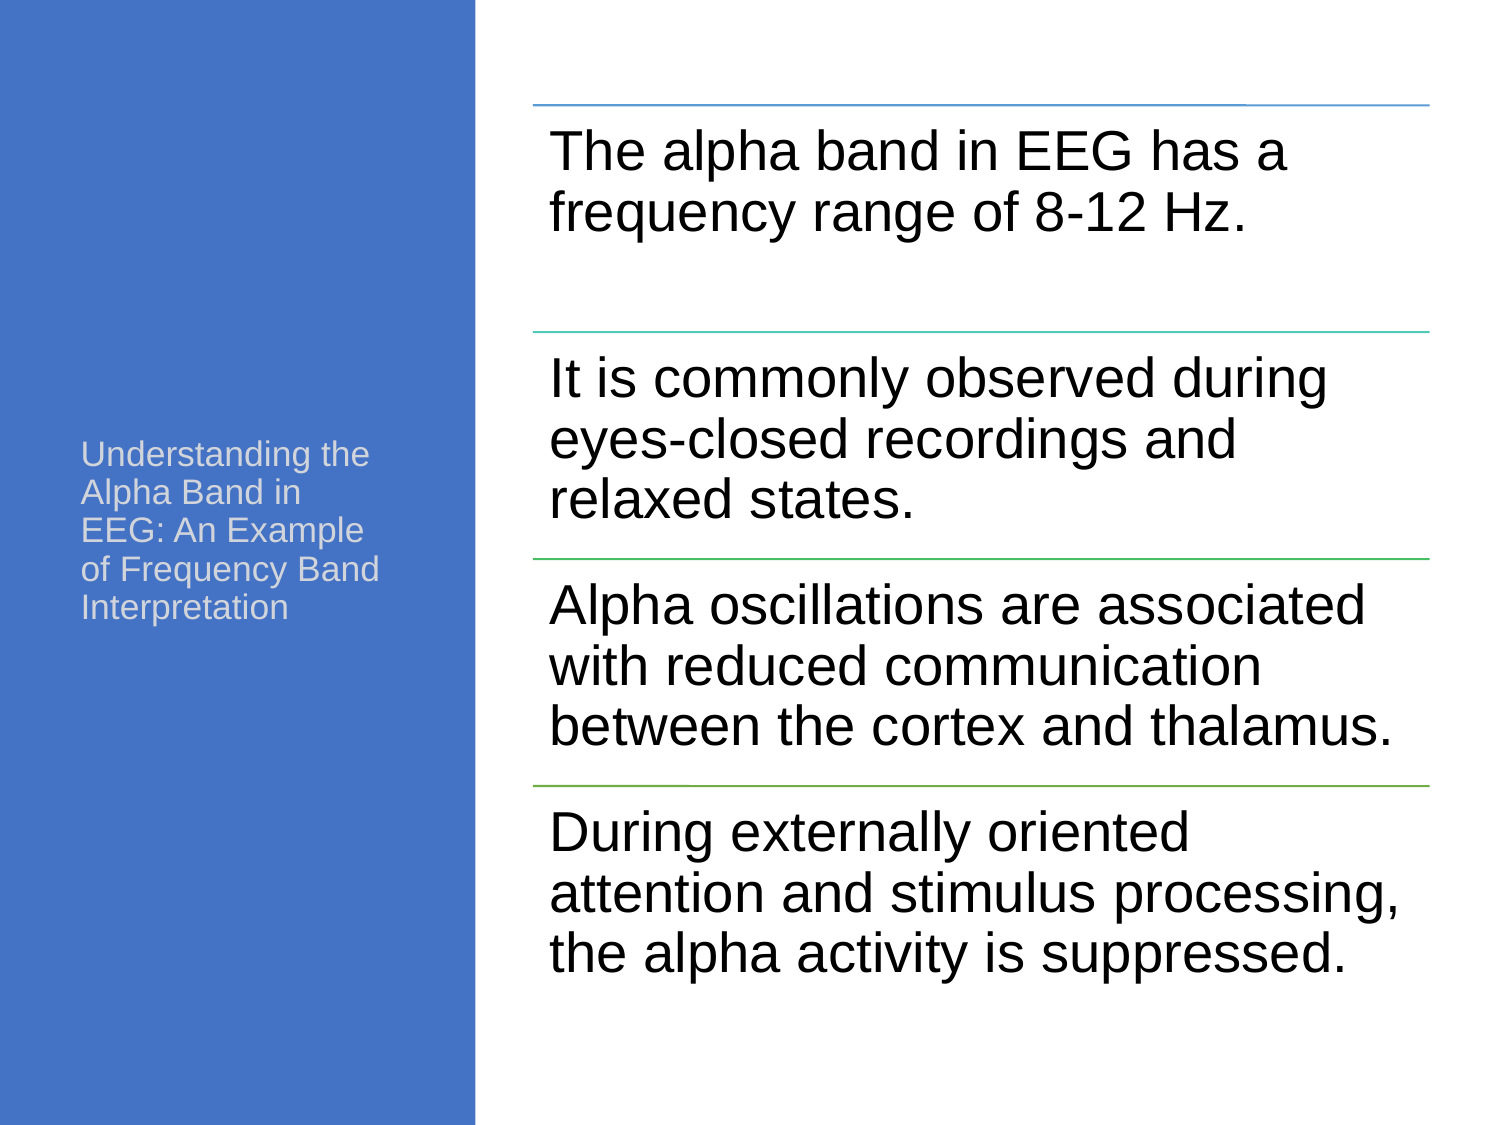

The alpha band in EEG has a frequency range of 8-12 Hz.
It is commonly observed during eyes-closed recordings and relaxed states.
Alpha oscillations are associated with reduced communication between the cortex and thalamus.
During externally oriented attention and stimulus processing, the alpha activity is suppressed.
Understanding the Alpha Band in EEG: An Example of Frequency Band Interpretation